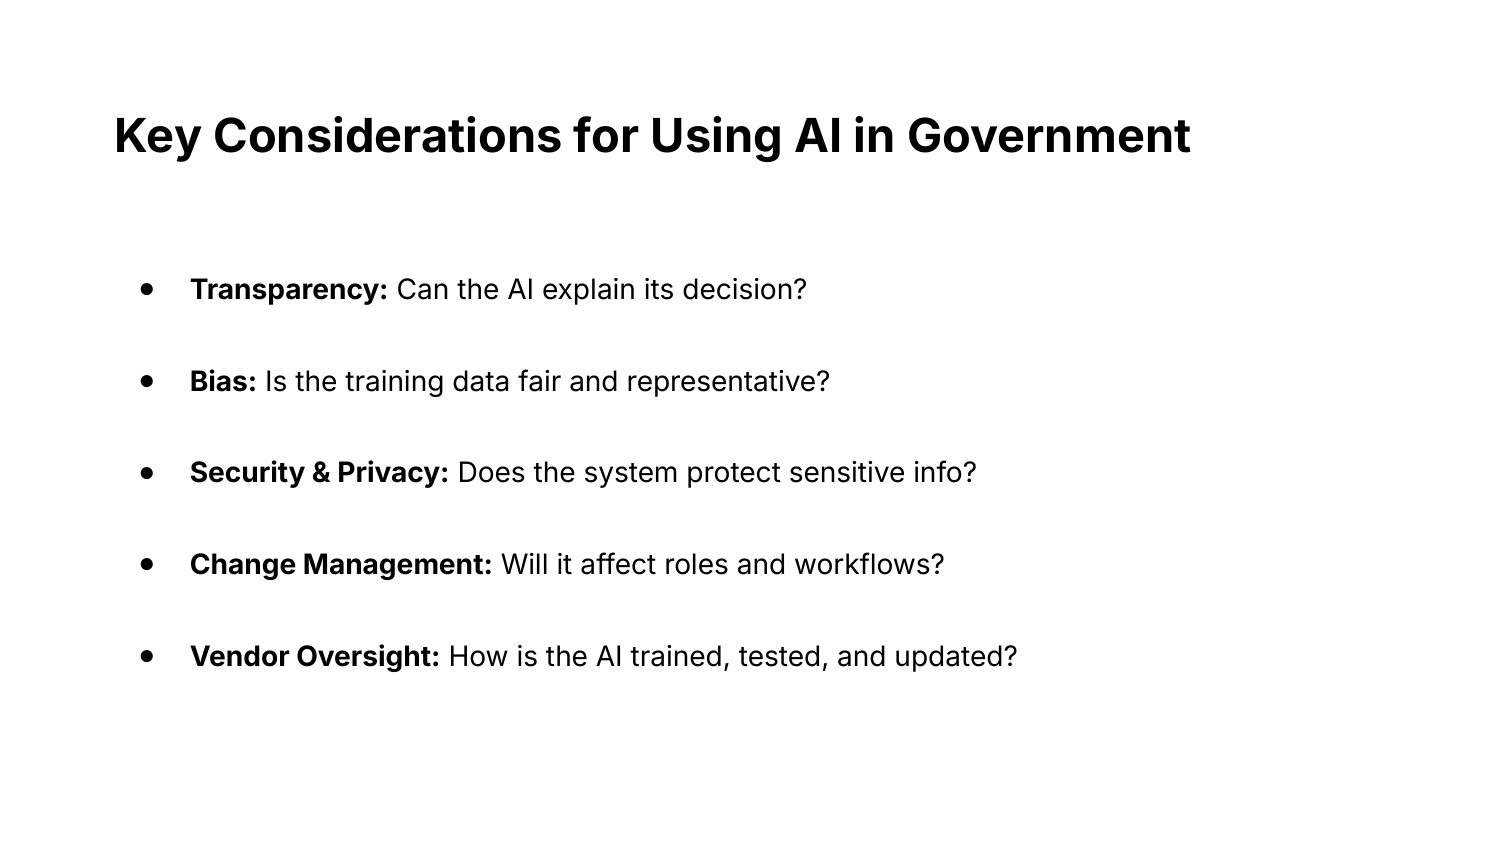

Key Considerations for Using AI in Government
Transparency: Can the AI explain its decision?

Bias: Is the training data fair and representative?

Security & Privacy: Does the system protect sensitive info?

Change Management: Will it affect roles and workflows?

Vendor Oversight: How is the AI trained, tested, and updated?